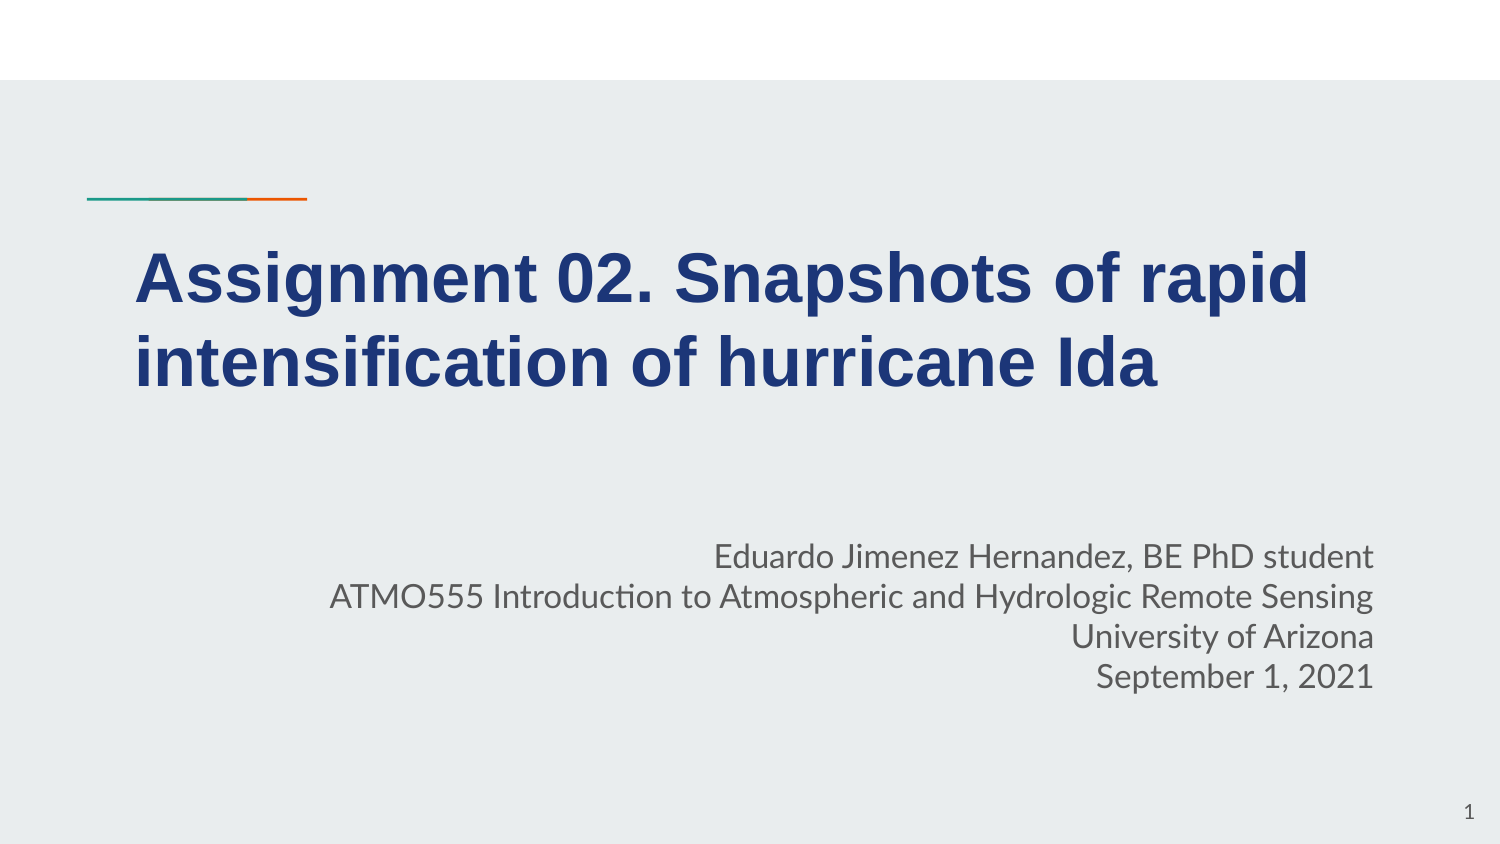

# Assignment 02. Snapshots of rapid intensification of hurricane Ida
Eduardo Jimenez Hernandez, BE PhD student
ATMO555 Introduction to Atmospheric and Hydrologic Remote Sensing
University of Arizona
September 1, 2021
1